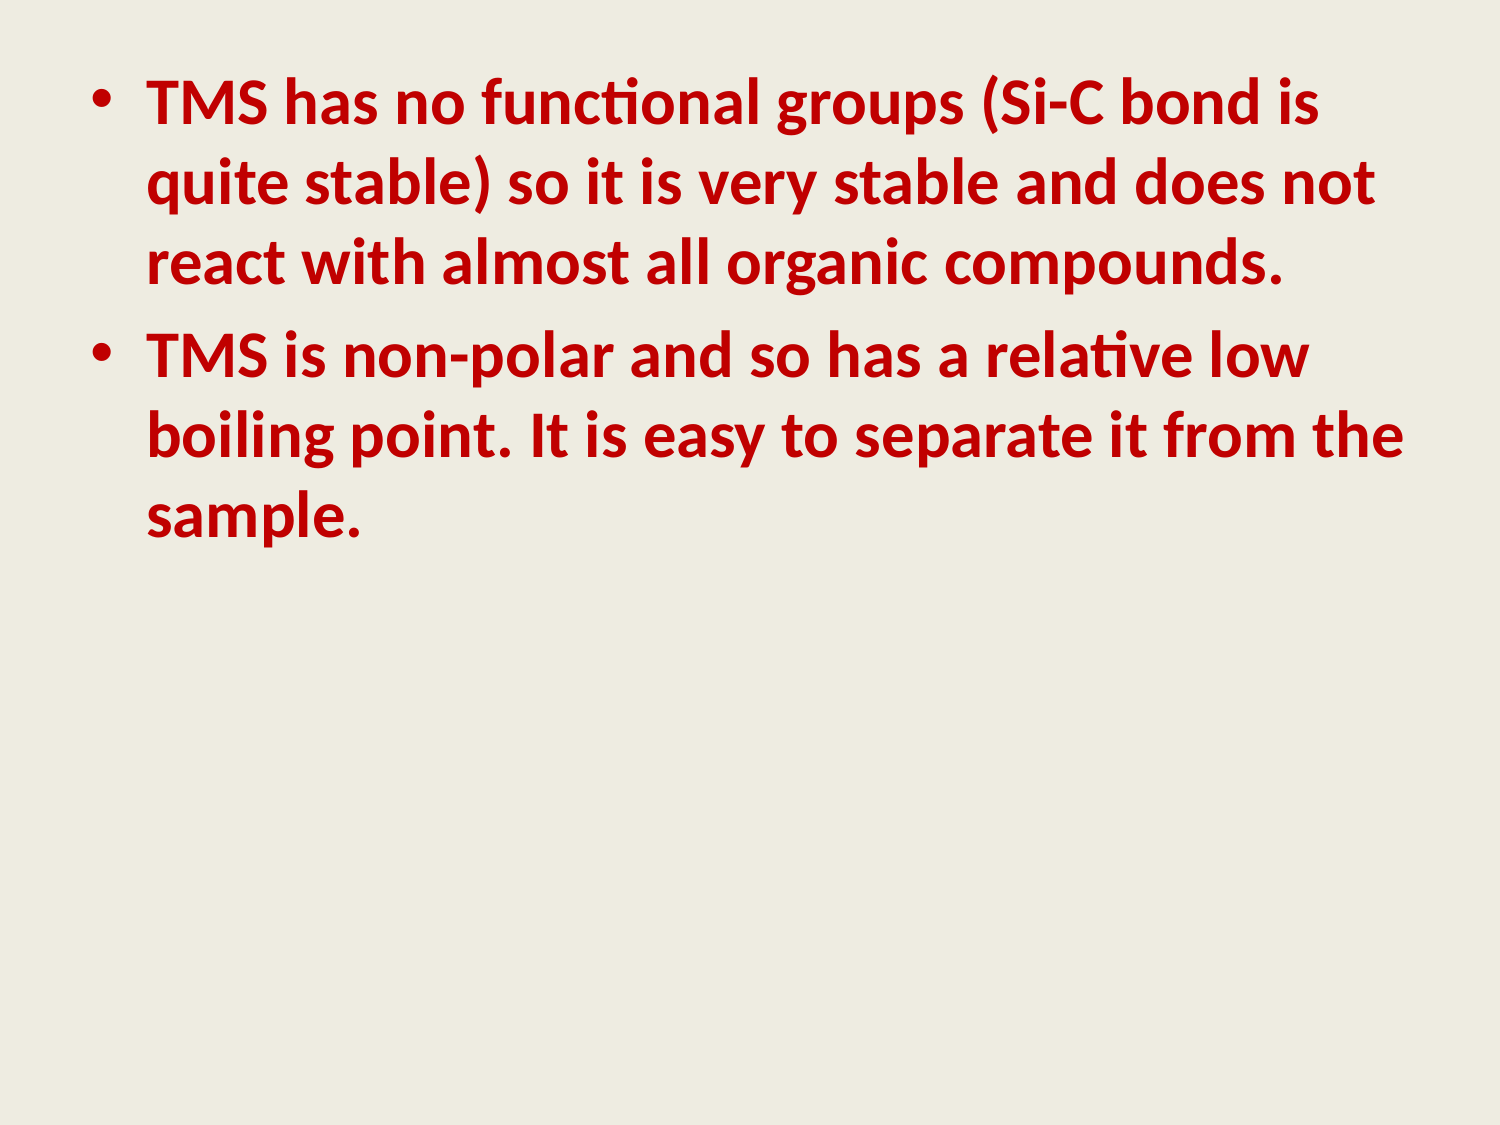

TMS has no functional groups (Si-C bond is quite stable) so it is very stable and does not react with almost all organic compounds.
TMS is non-polar and so has a relative low boiling point. It is easy to separate it from the sample.